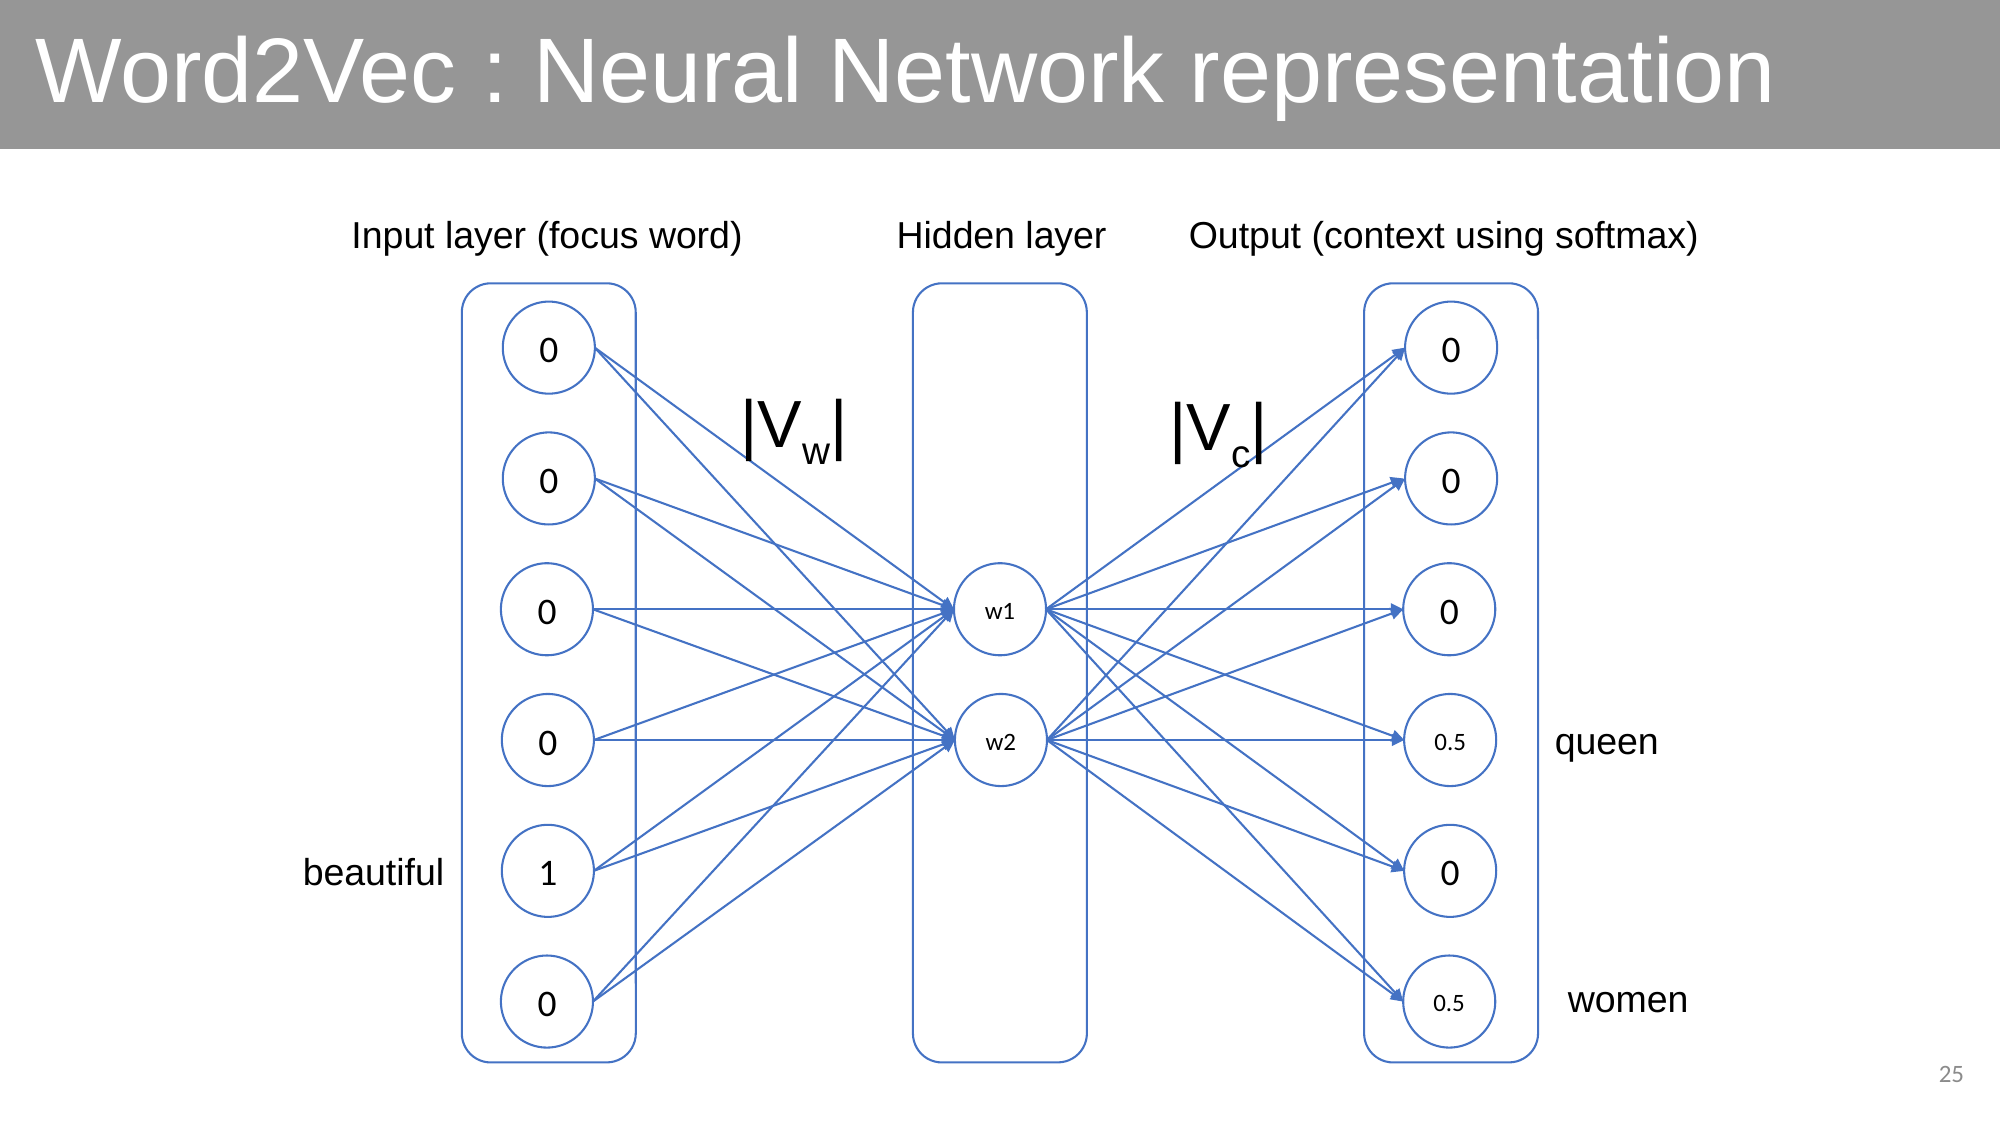

# Word2Vec : Neural Network representation
Input layer (focus word)
Hidden layer
Output (context using softmax)

0
0
|Vw|
|Vc|
0
0
0
w1
0
0
w2
0.5
queen
1
0
beautiful
0
0.5
women
25